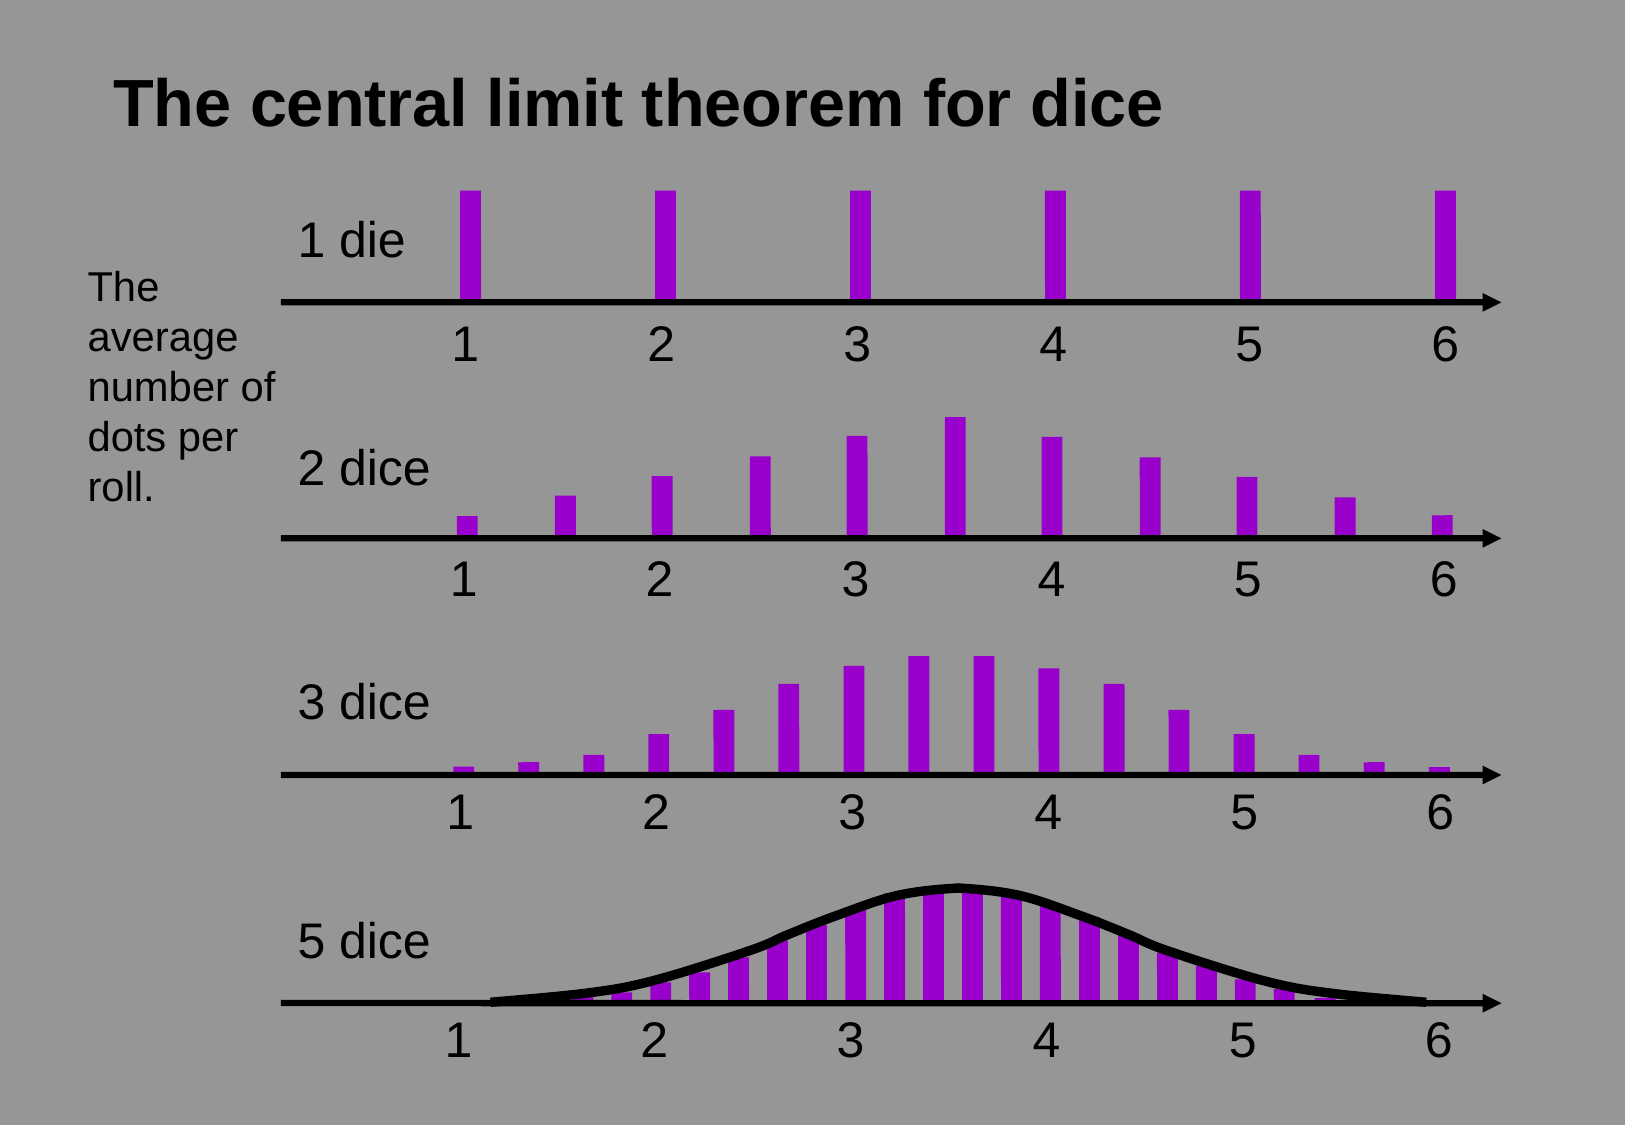

# The central limit theorem for dice

1
2
3
4
5
6
1 die
The average number of dots per roll.

1
2
3
4
5
6
2 dice

1
2
3
4
5
6

3 dice

1
2
3
4
5
6
5 dice